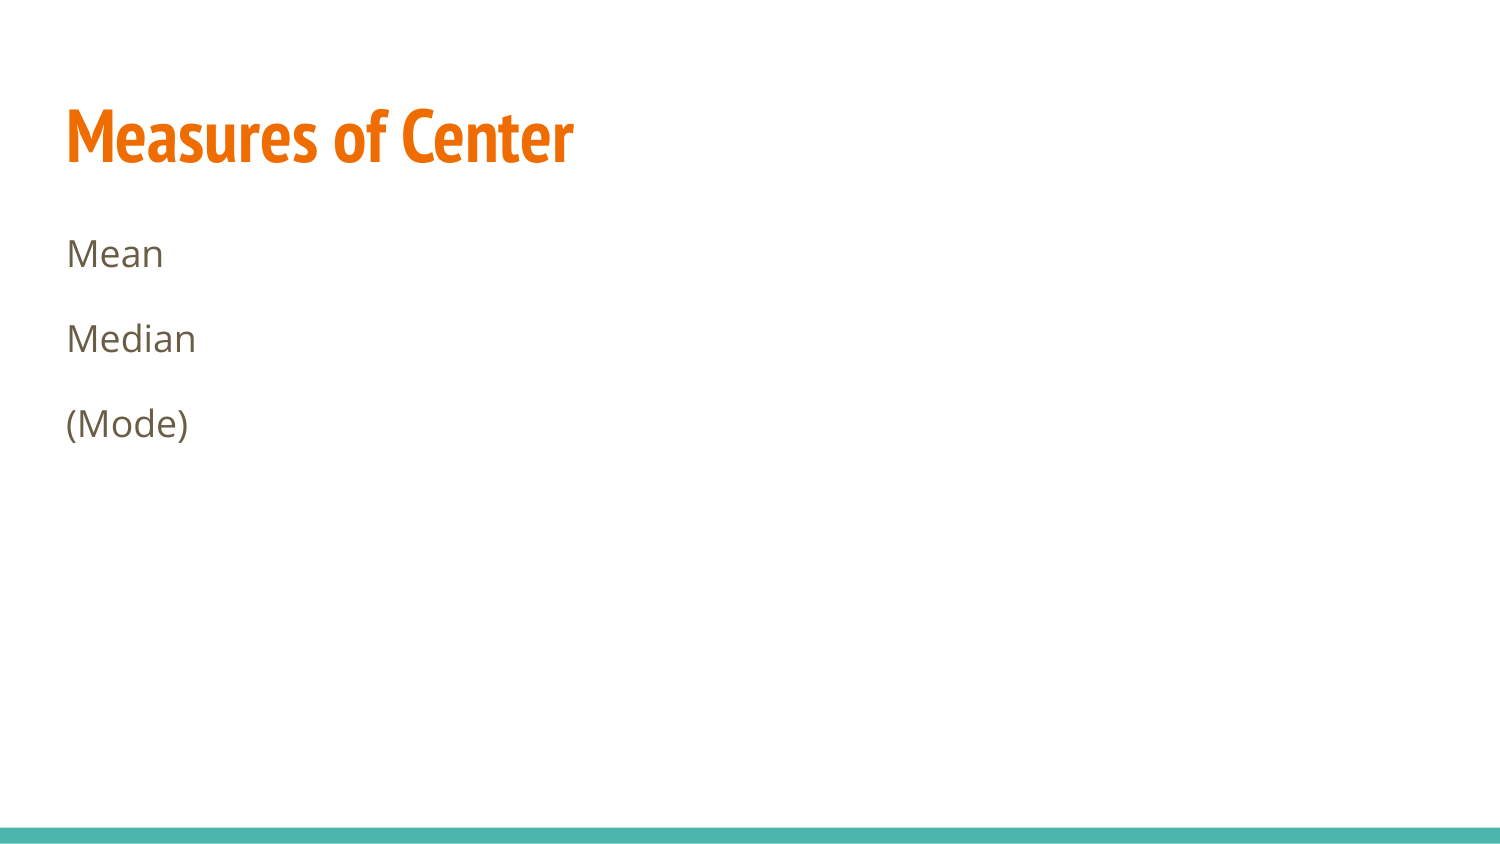

# Measures of Center
Mean
Median
(Mode)